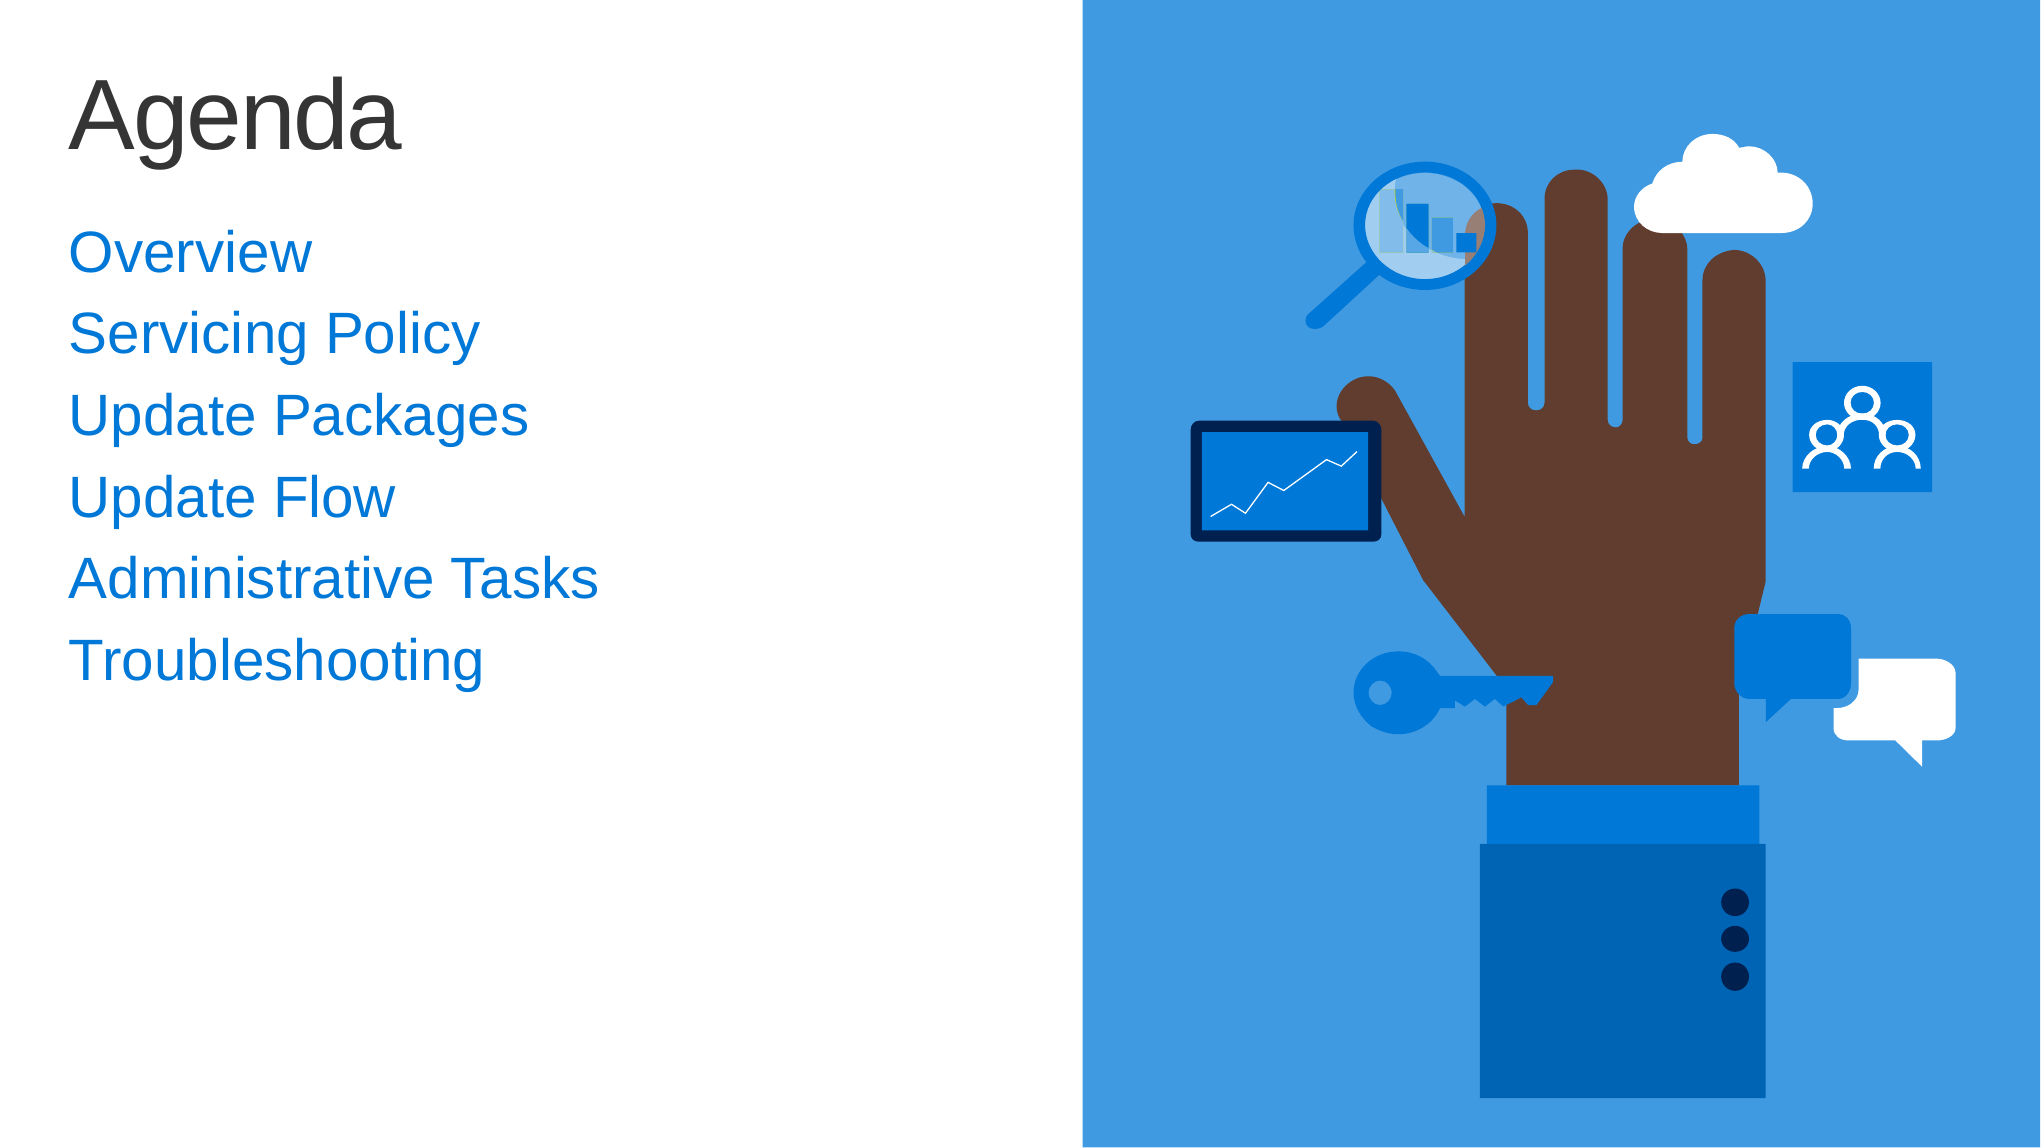

Agenda
Overview
Servicing Policy
Update Packages
Update Flow
Administrative Tasks
Troubleshooting